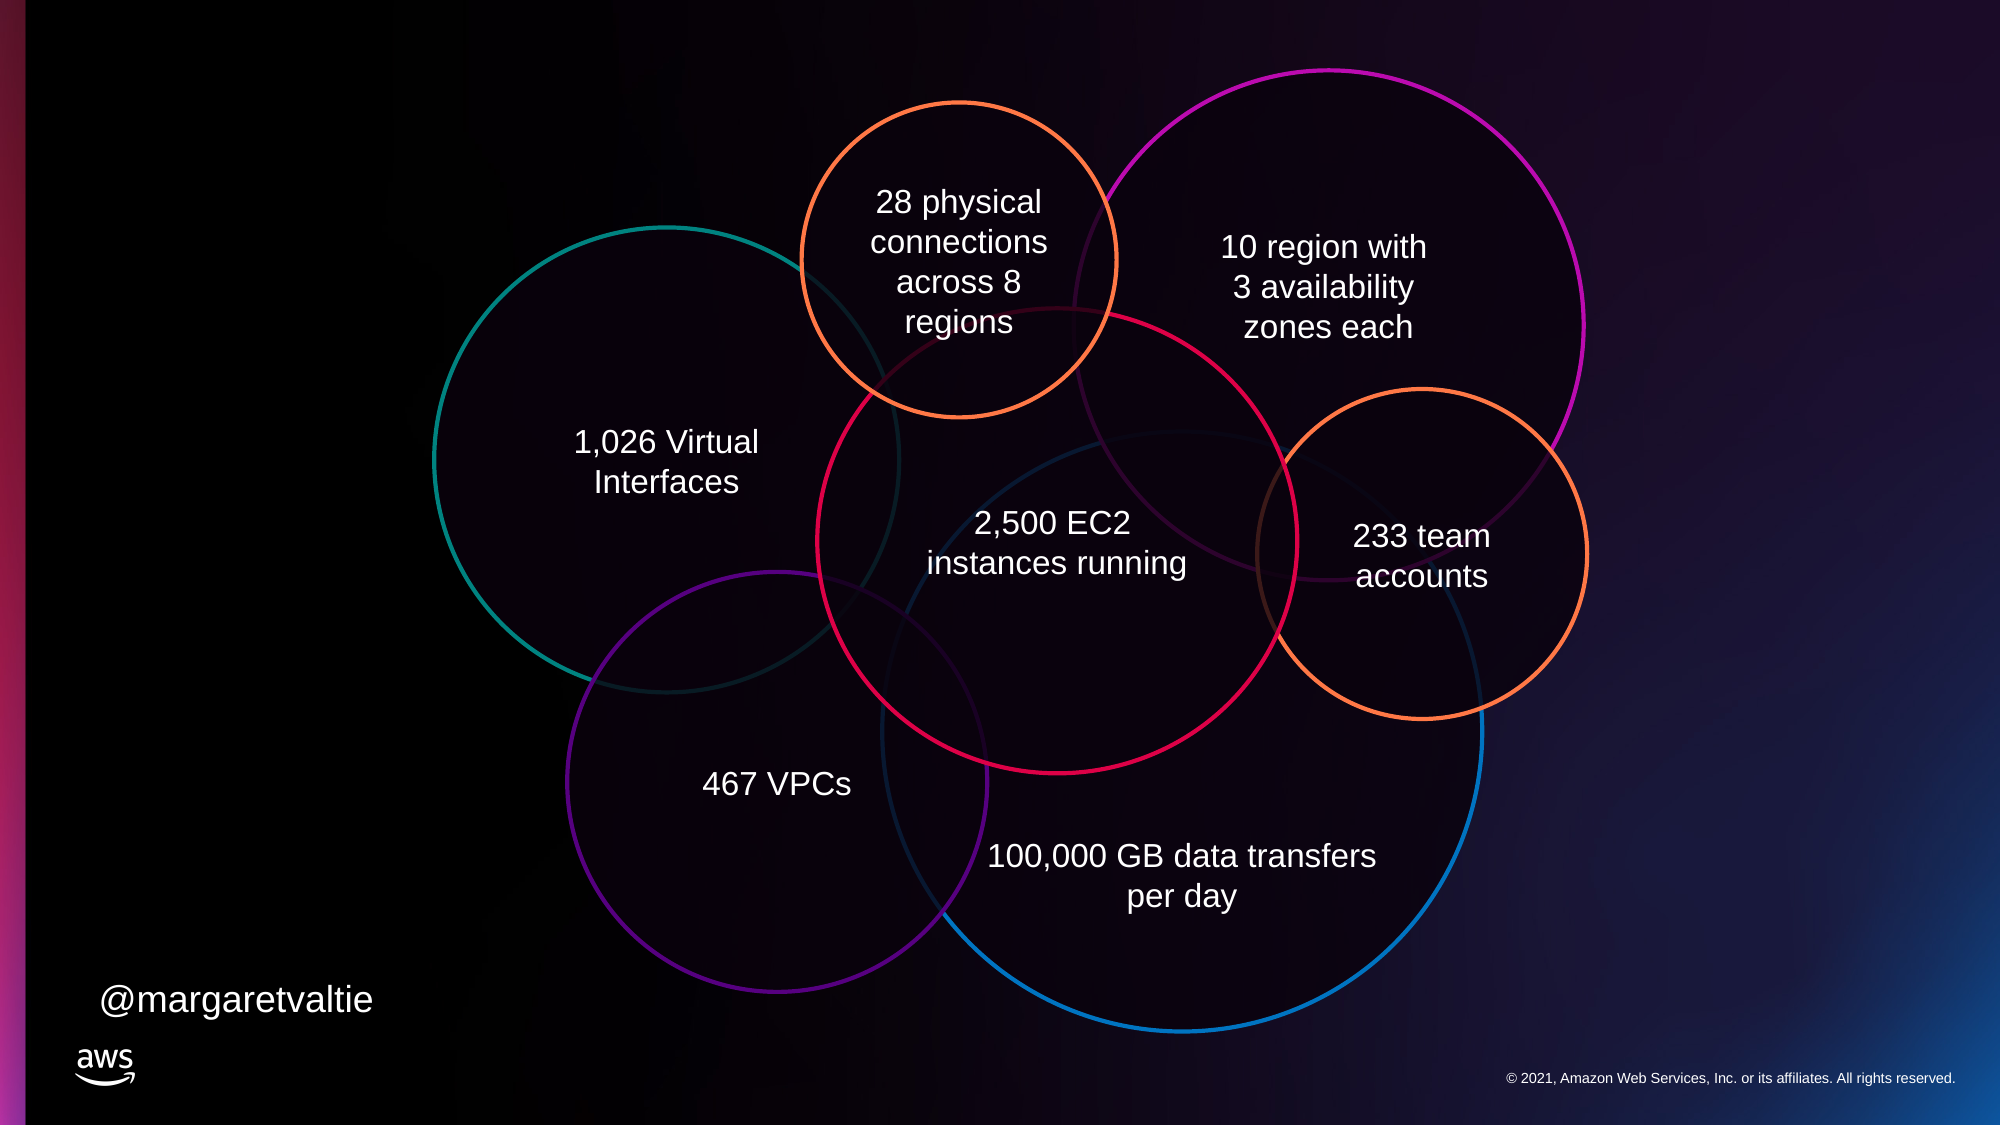

10 region with
3 availability
zones each

28 physical connections across 8 regions
1,026 Virtual Interfaces
2,500 EC2
instances running
233 team accounts
100,000 GB data transfers per day
467 VPCs
@margaretvaltie